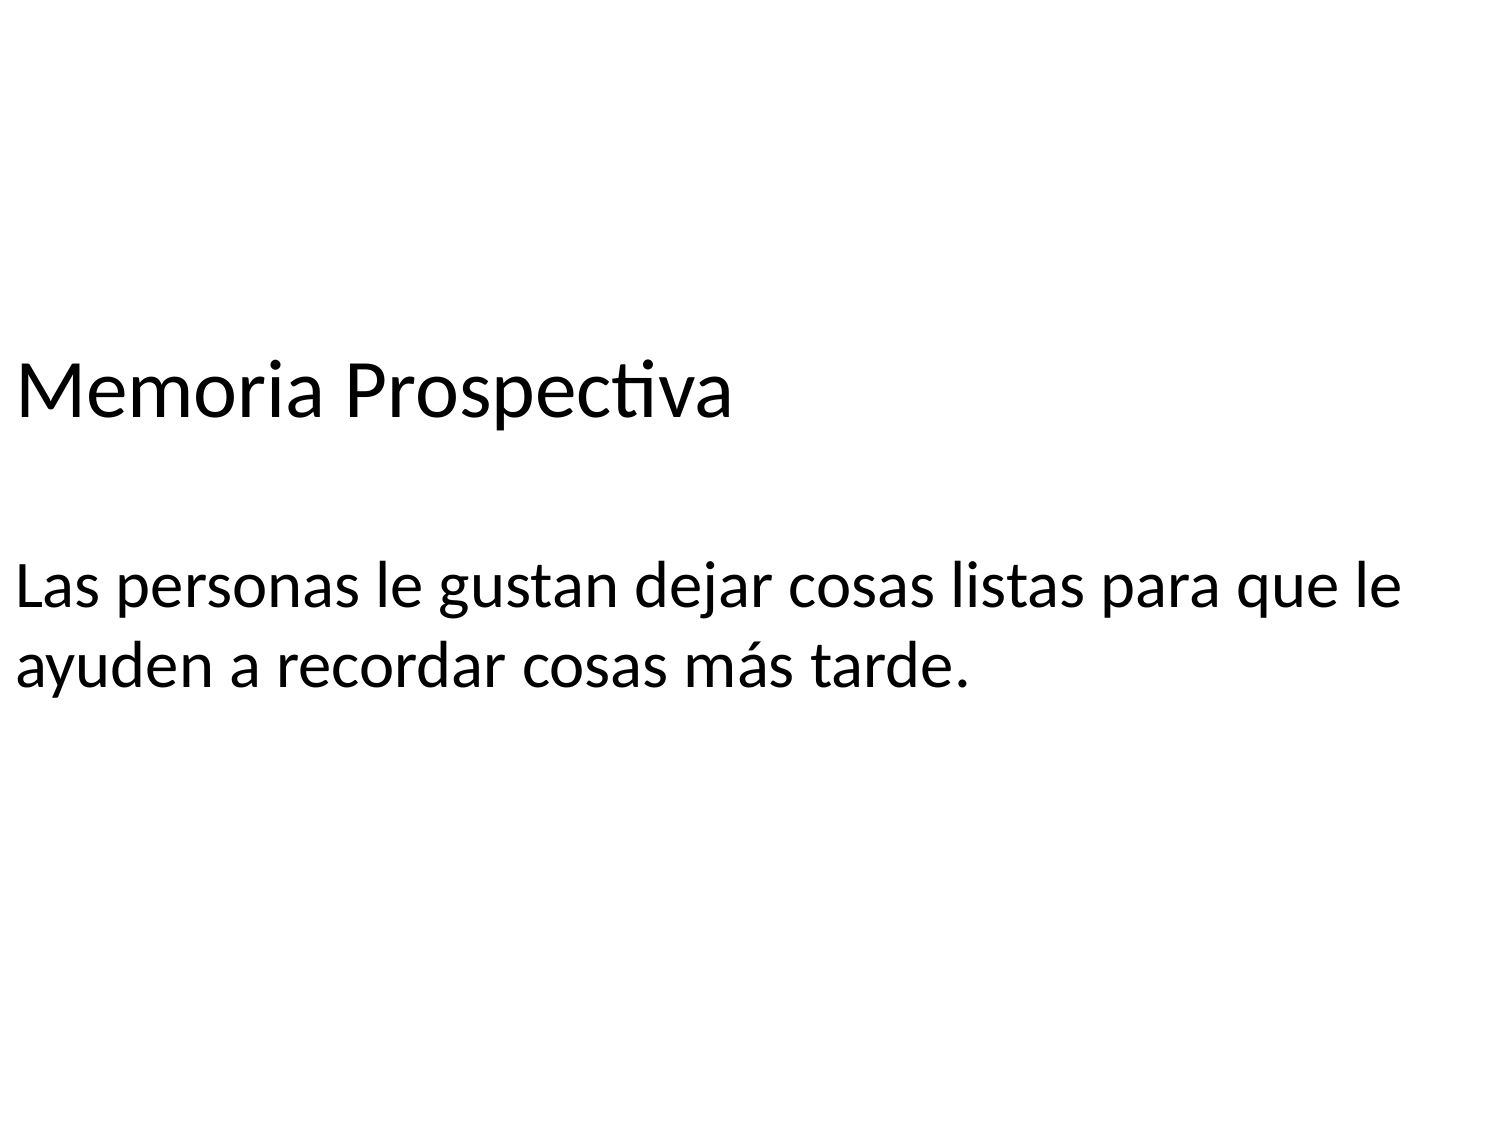

Memoria Prospectiva

Las personas le gustan dejar cosas listas para que le ayuden a recordar cosas más tarde.